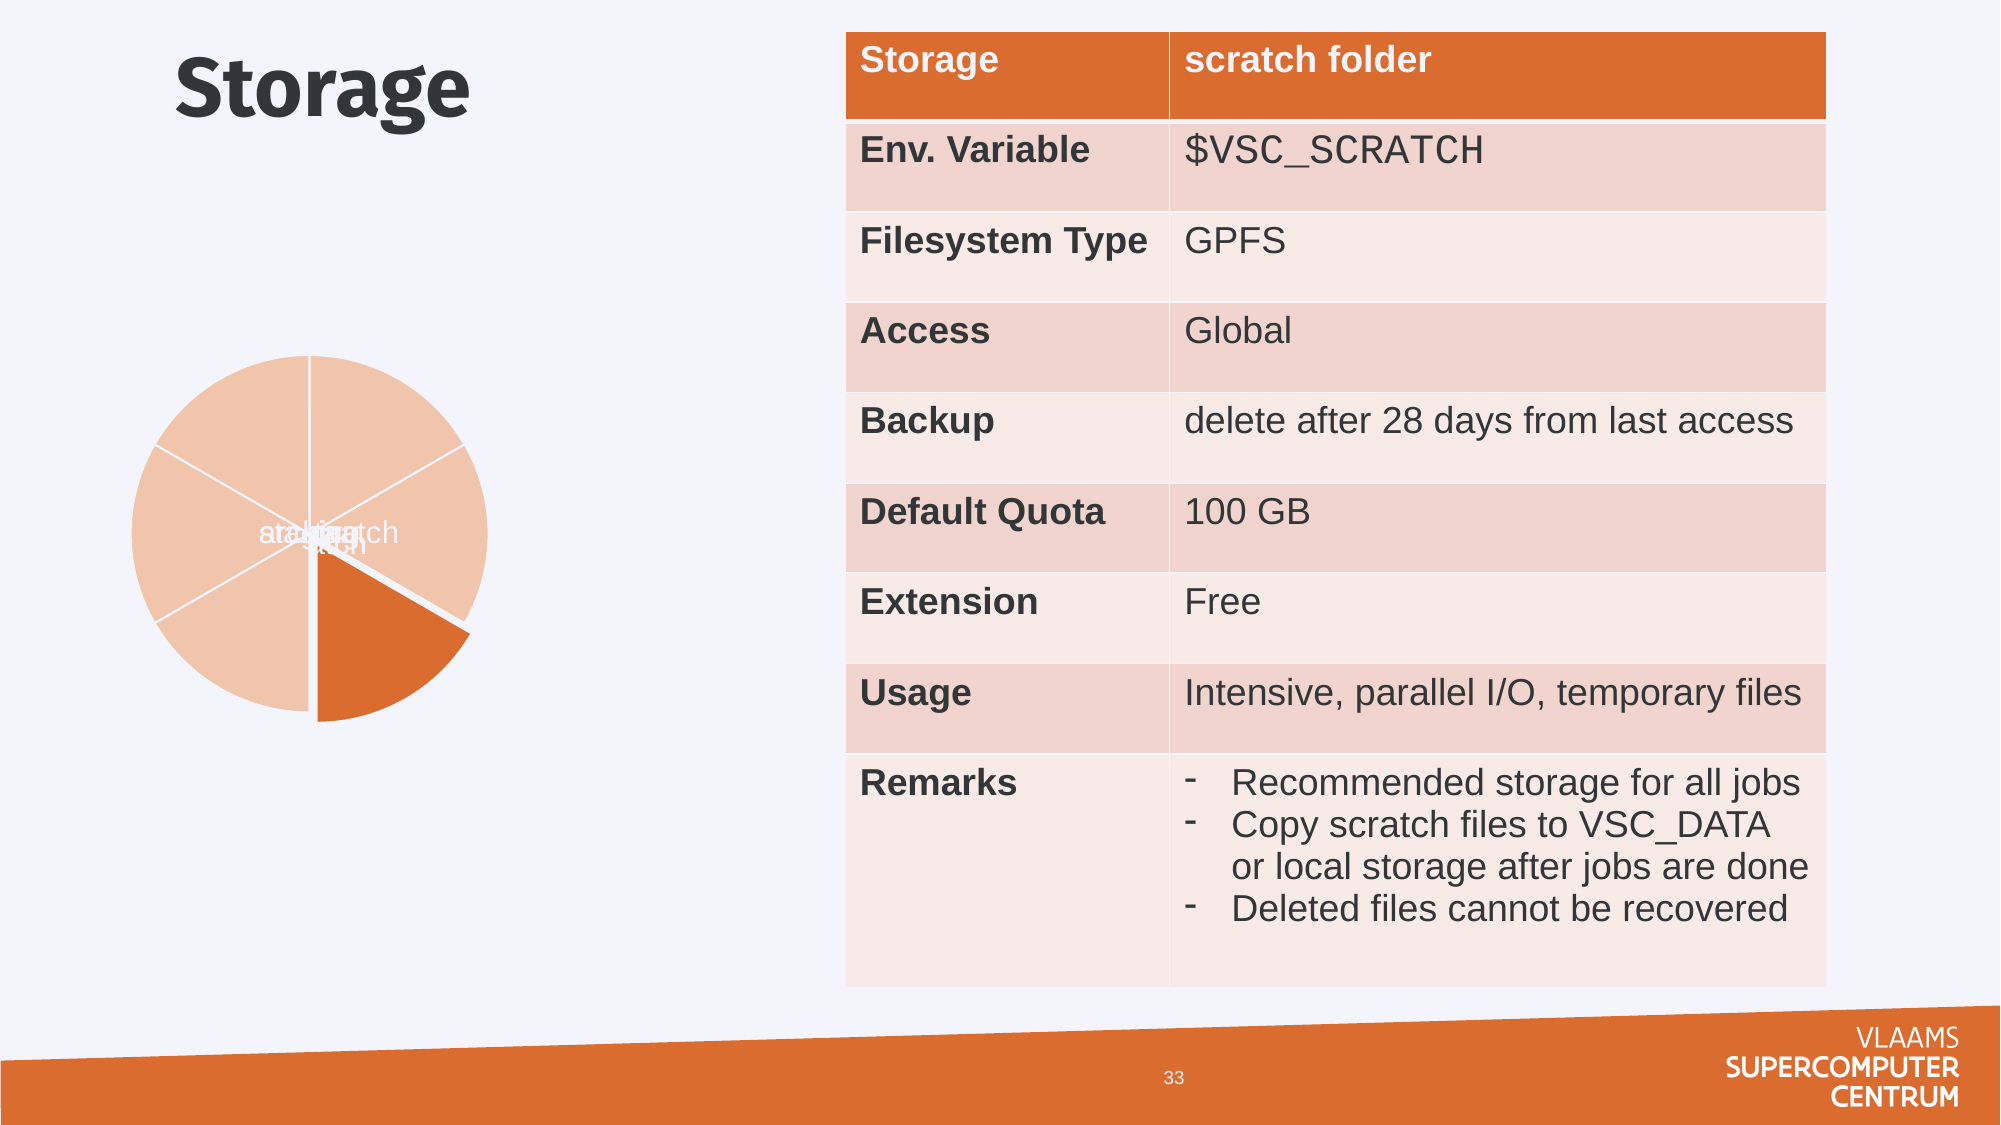

Storage
| Storage | scratch folder |
| --- | --- |
| Env. Variable | $VSC\_SCRATCH |
| Filesystem Type | GPFS |
| Access | Global |
| Backup | delete after 28 days from last access |
| Default Quota | 100 GB |
| Extension | Free |
| Usage | Intensive, parallel I/O, temporary files |
| Remarks | Recommended storage for all jobs Copy scratch files to VSC\_DATA or local storage after jobs are done Deleted files cannot be recovered |

home
data
scratch
node scratch
staging
archive

33